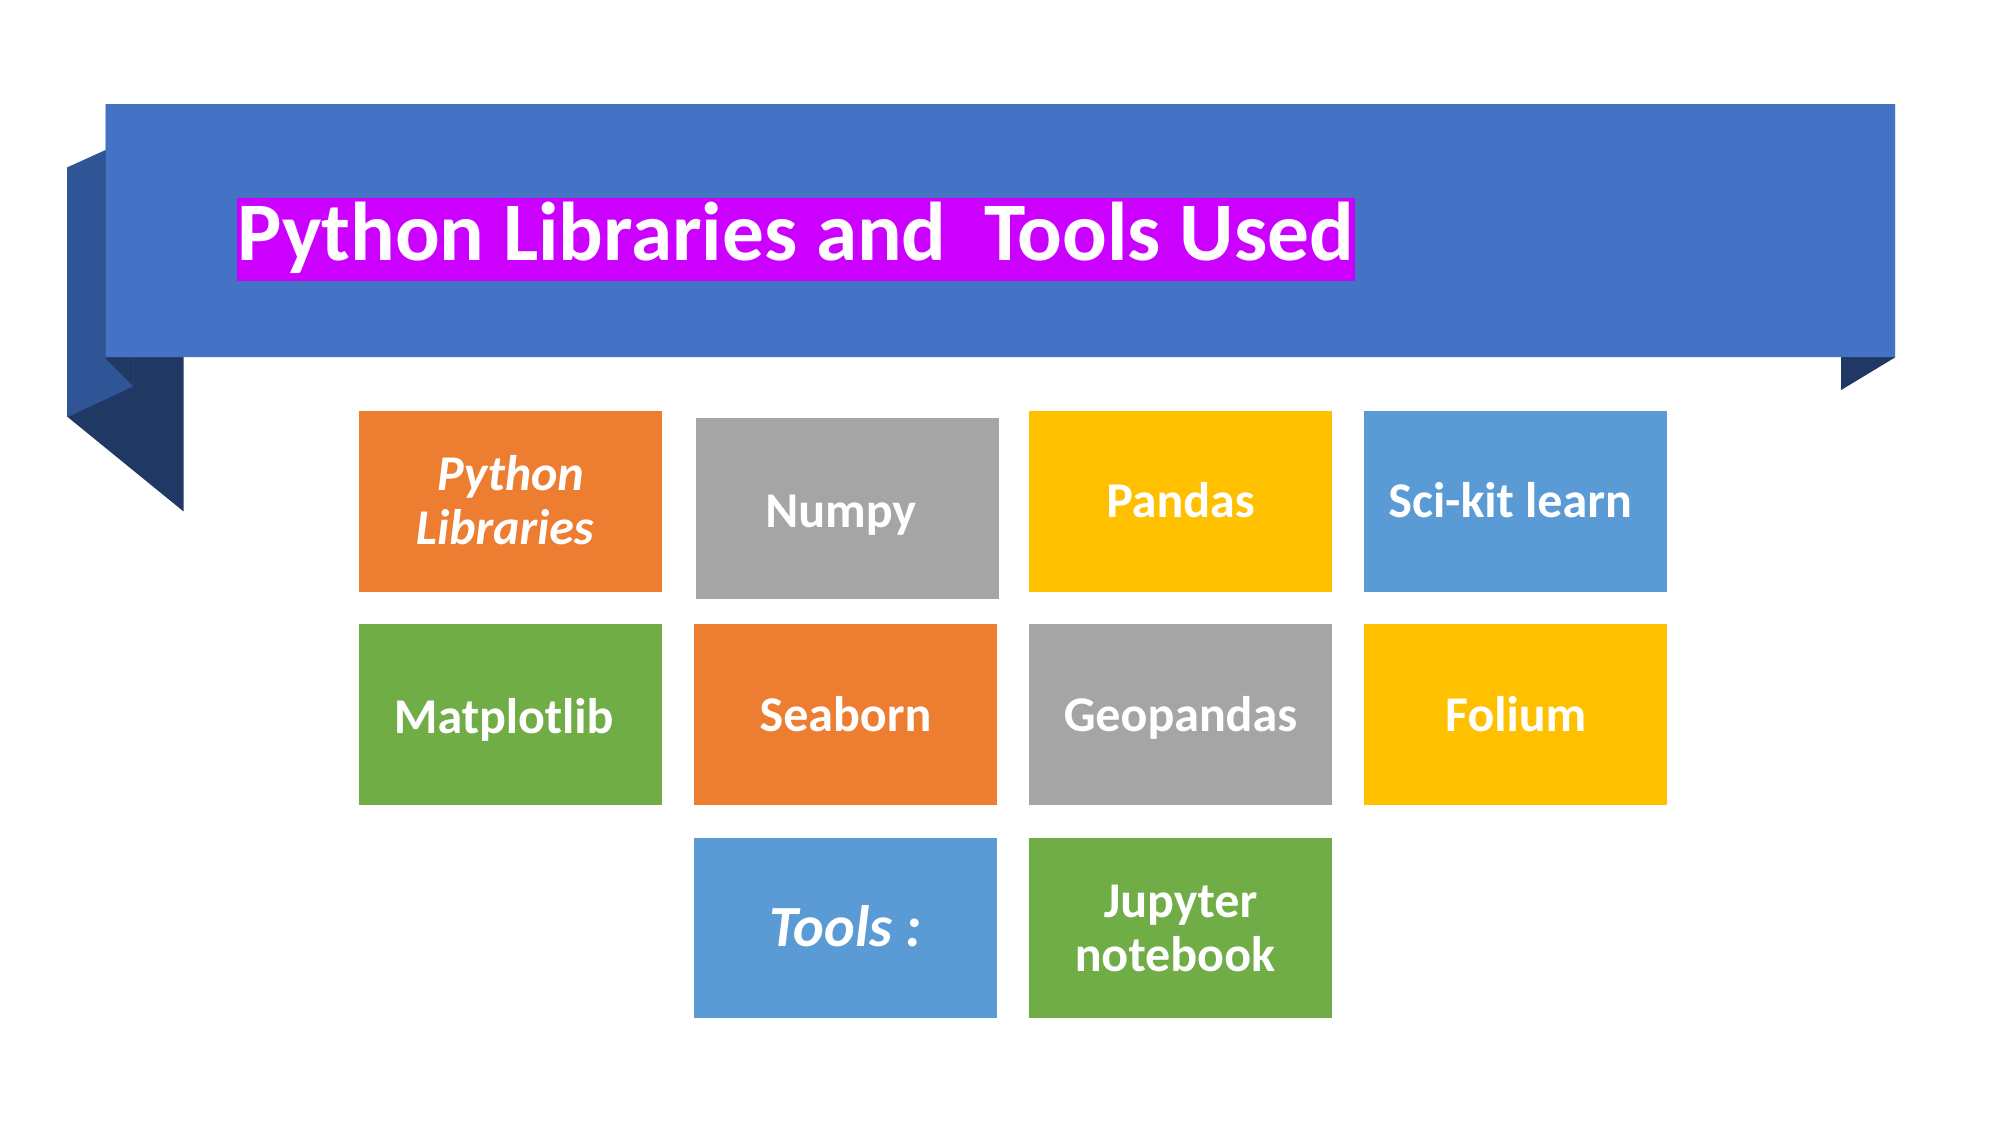

# Python Libraries and  Tools Used
Python Libraries
Numpy
Pandas
Sci-kit learn
Matplotlib
Seaborn
Geopandas
Folium
Tools :
Jupyter notebook